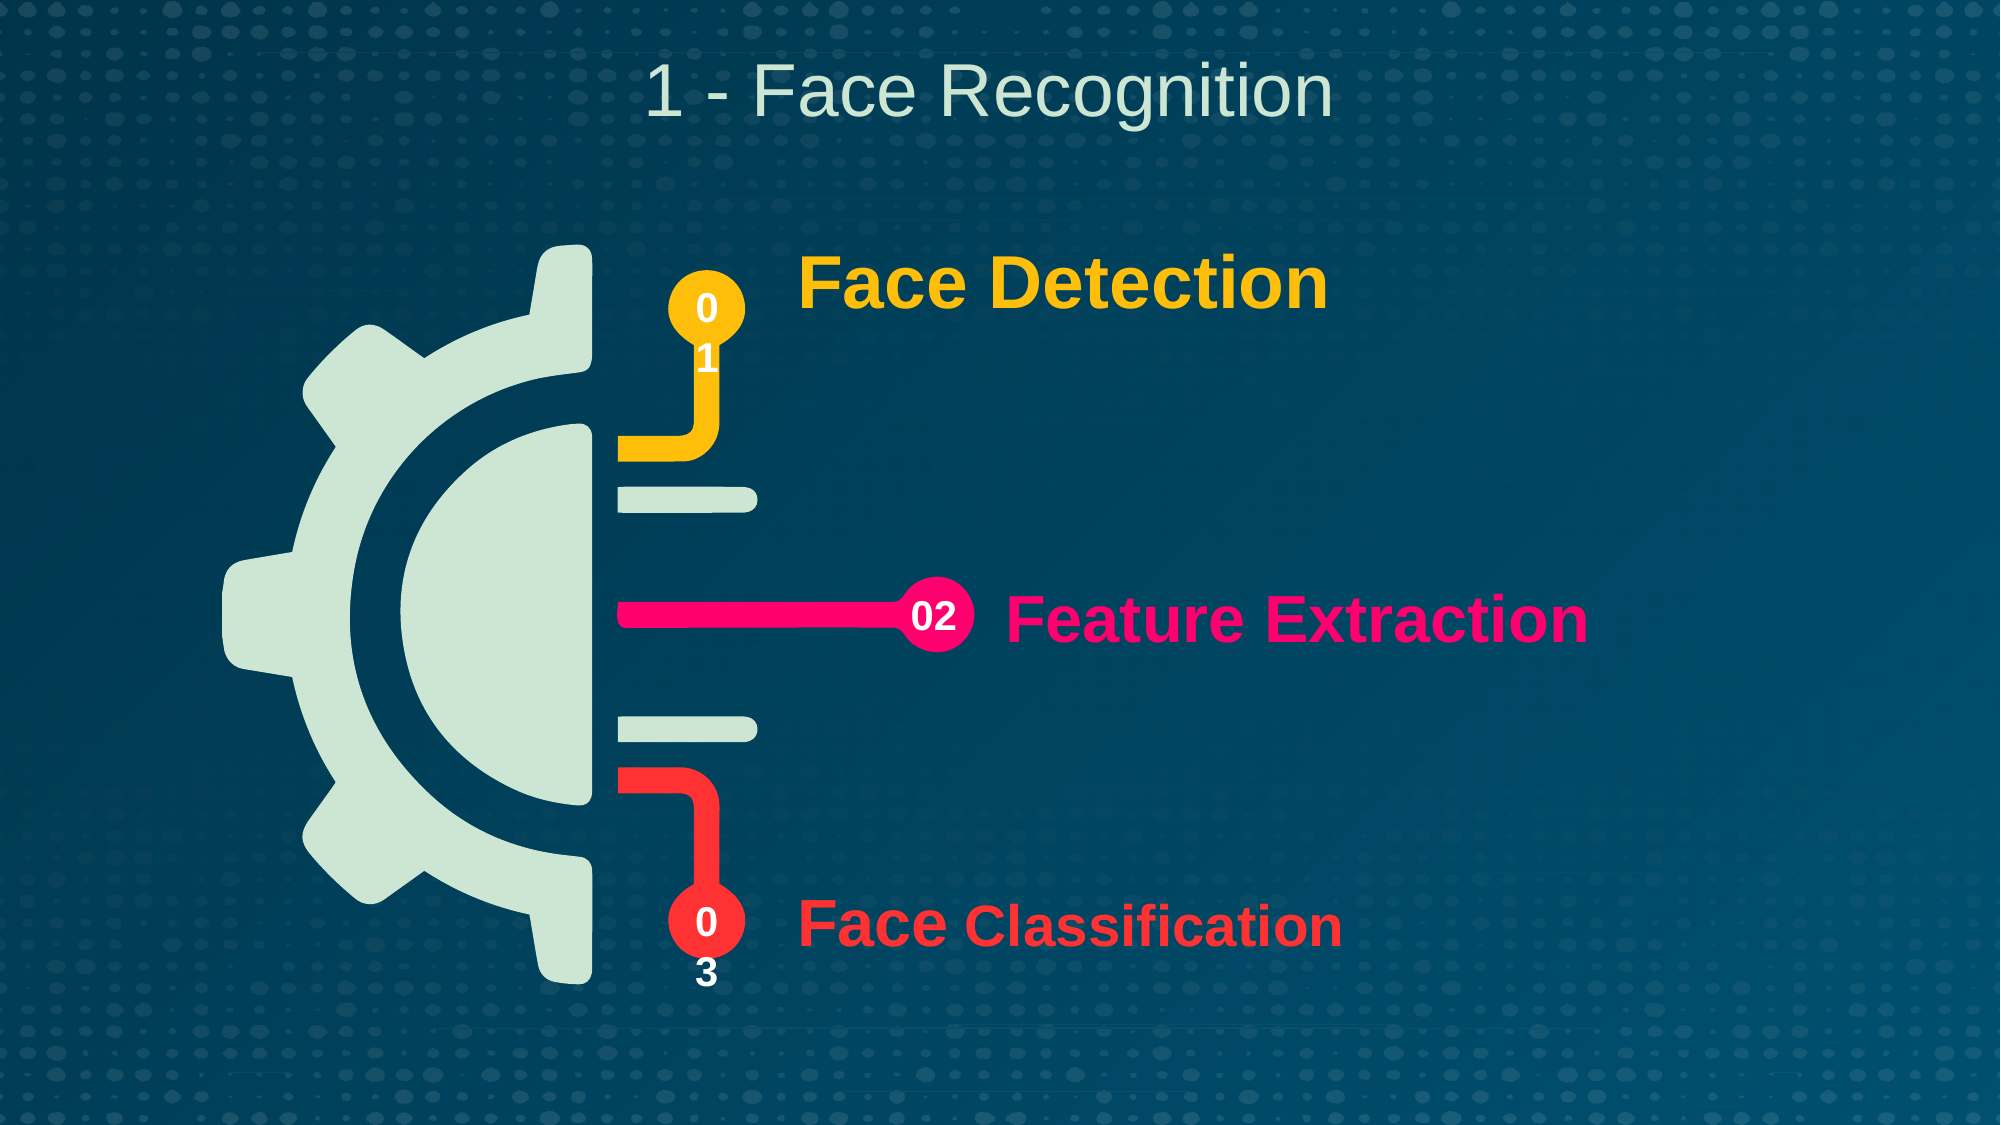

1 - Face Recognition
Face Detection
Feature Extraction
Face Classification

01

02

03